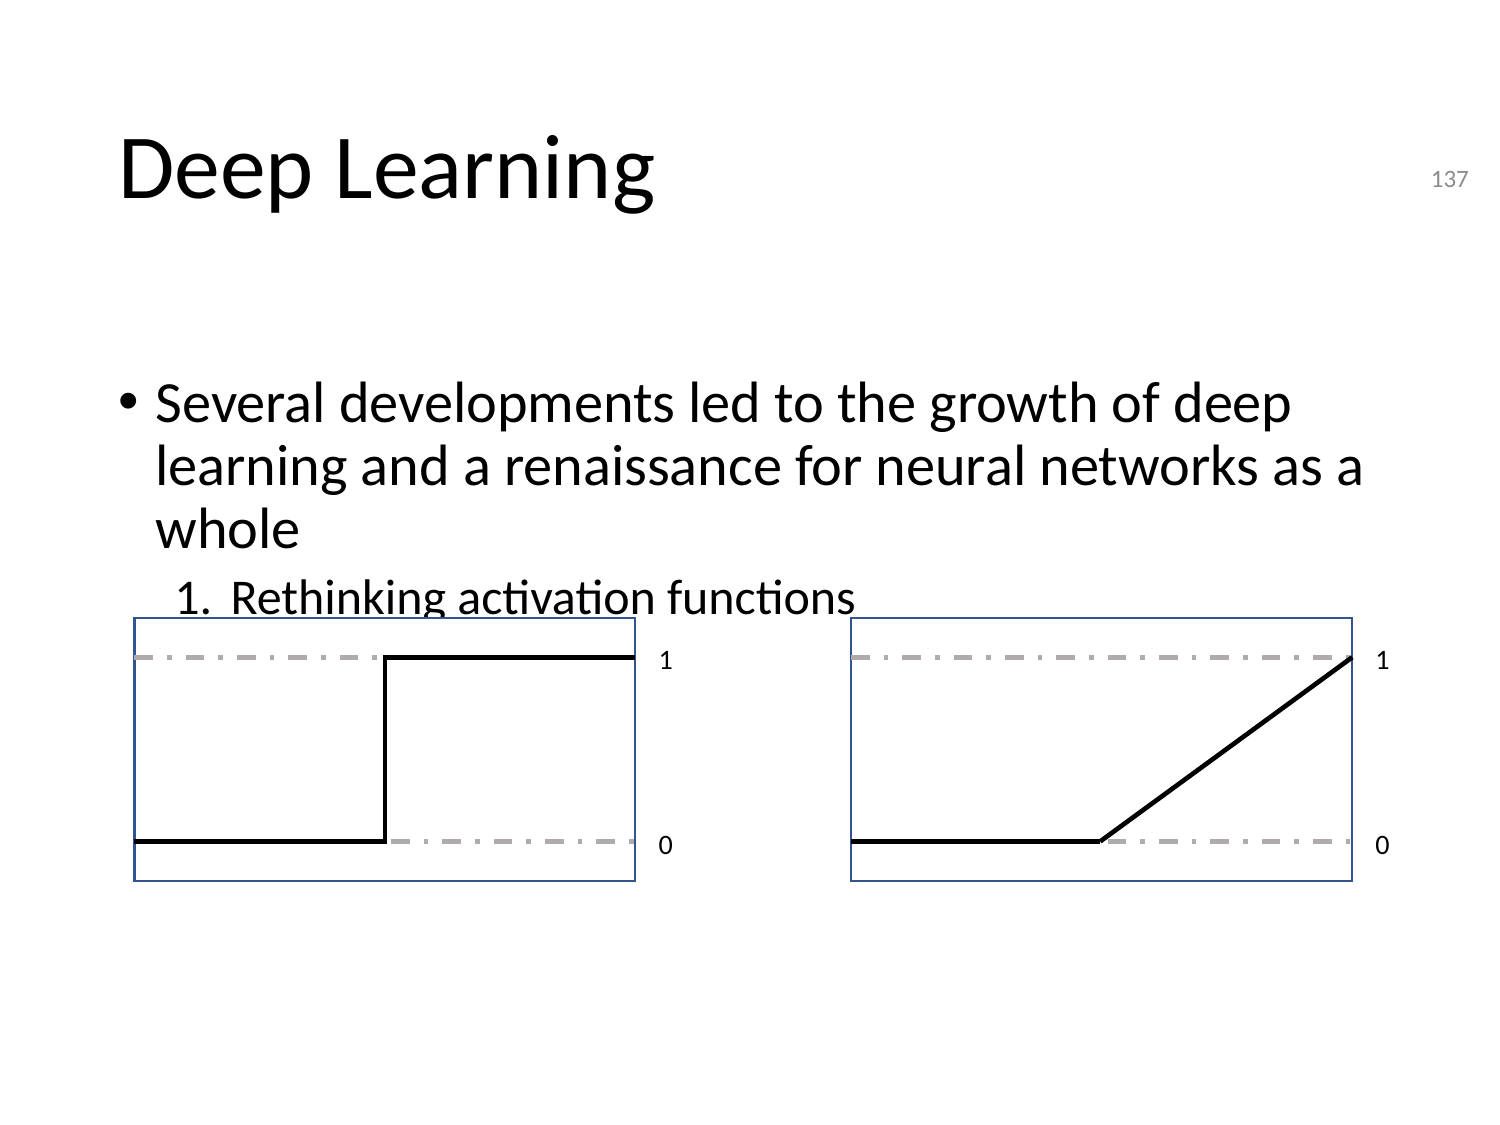

# Deep Learning
137
Several developments led to the growth of deep learning and a renaissance for neural networks as a whole
Rethinking activation functions

1
0

1
0